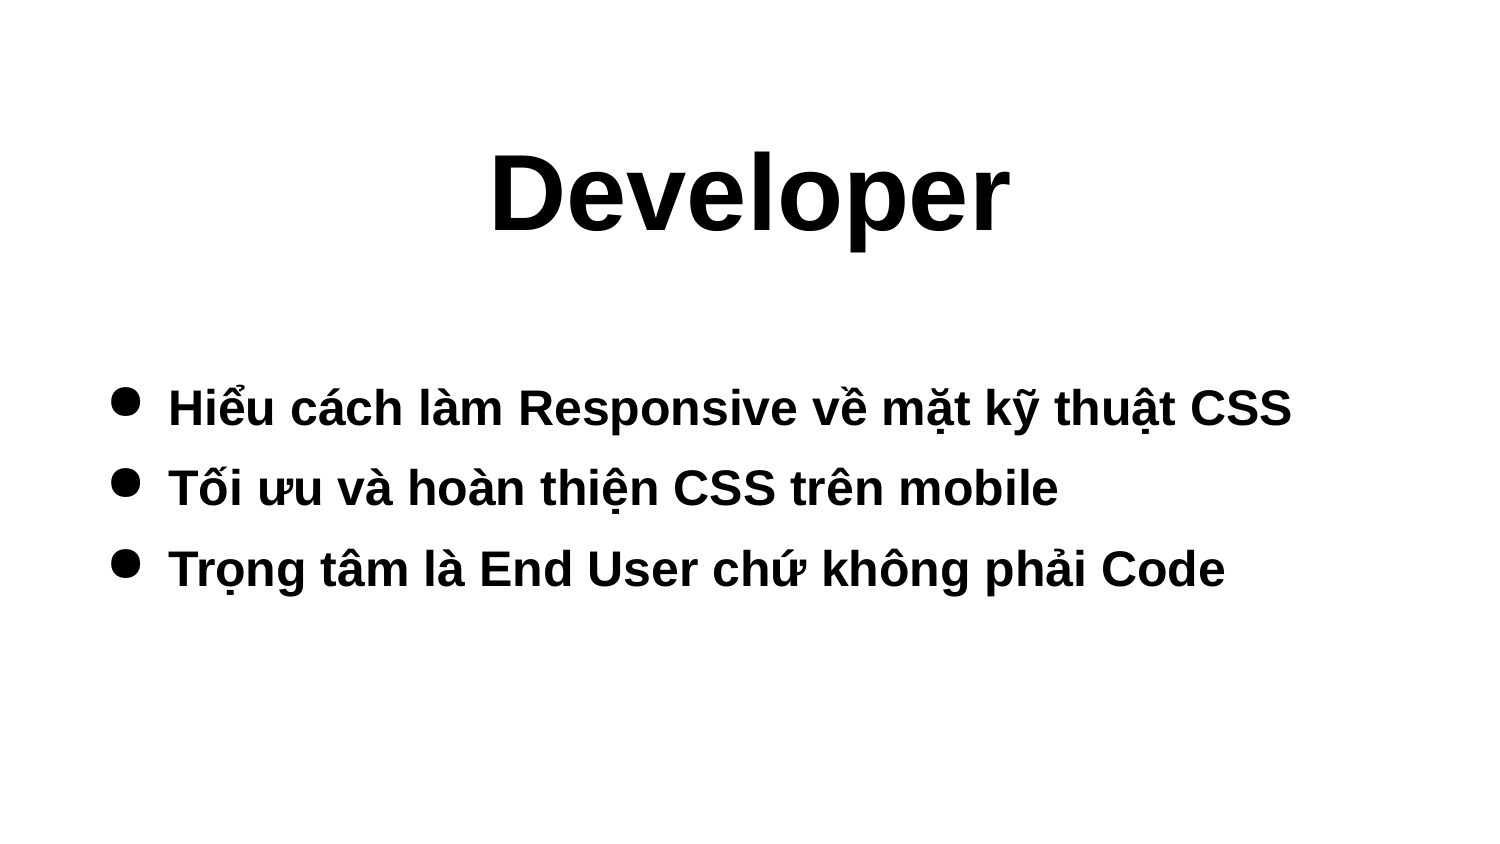

# Developer
Hiểu cách làm Responsive về mặt kỹ thuật CSS
Tối ưu và hoàn thiện CSS trên mobile
Trọng tâm là End User chứ không phải Code